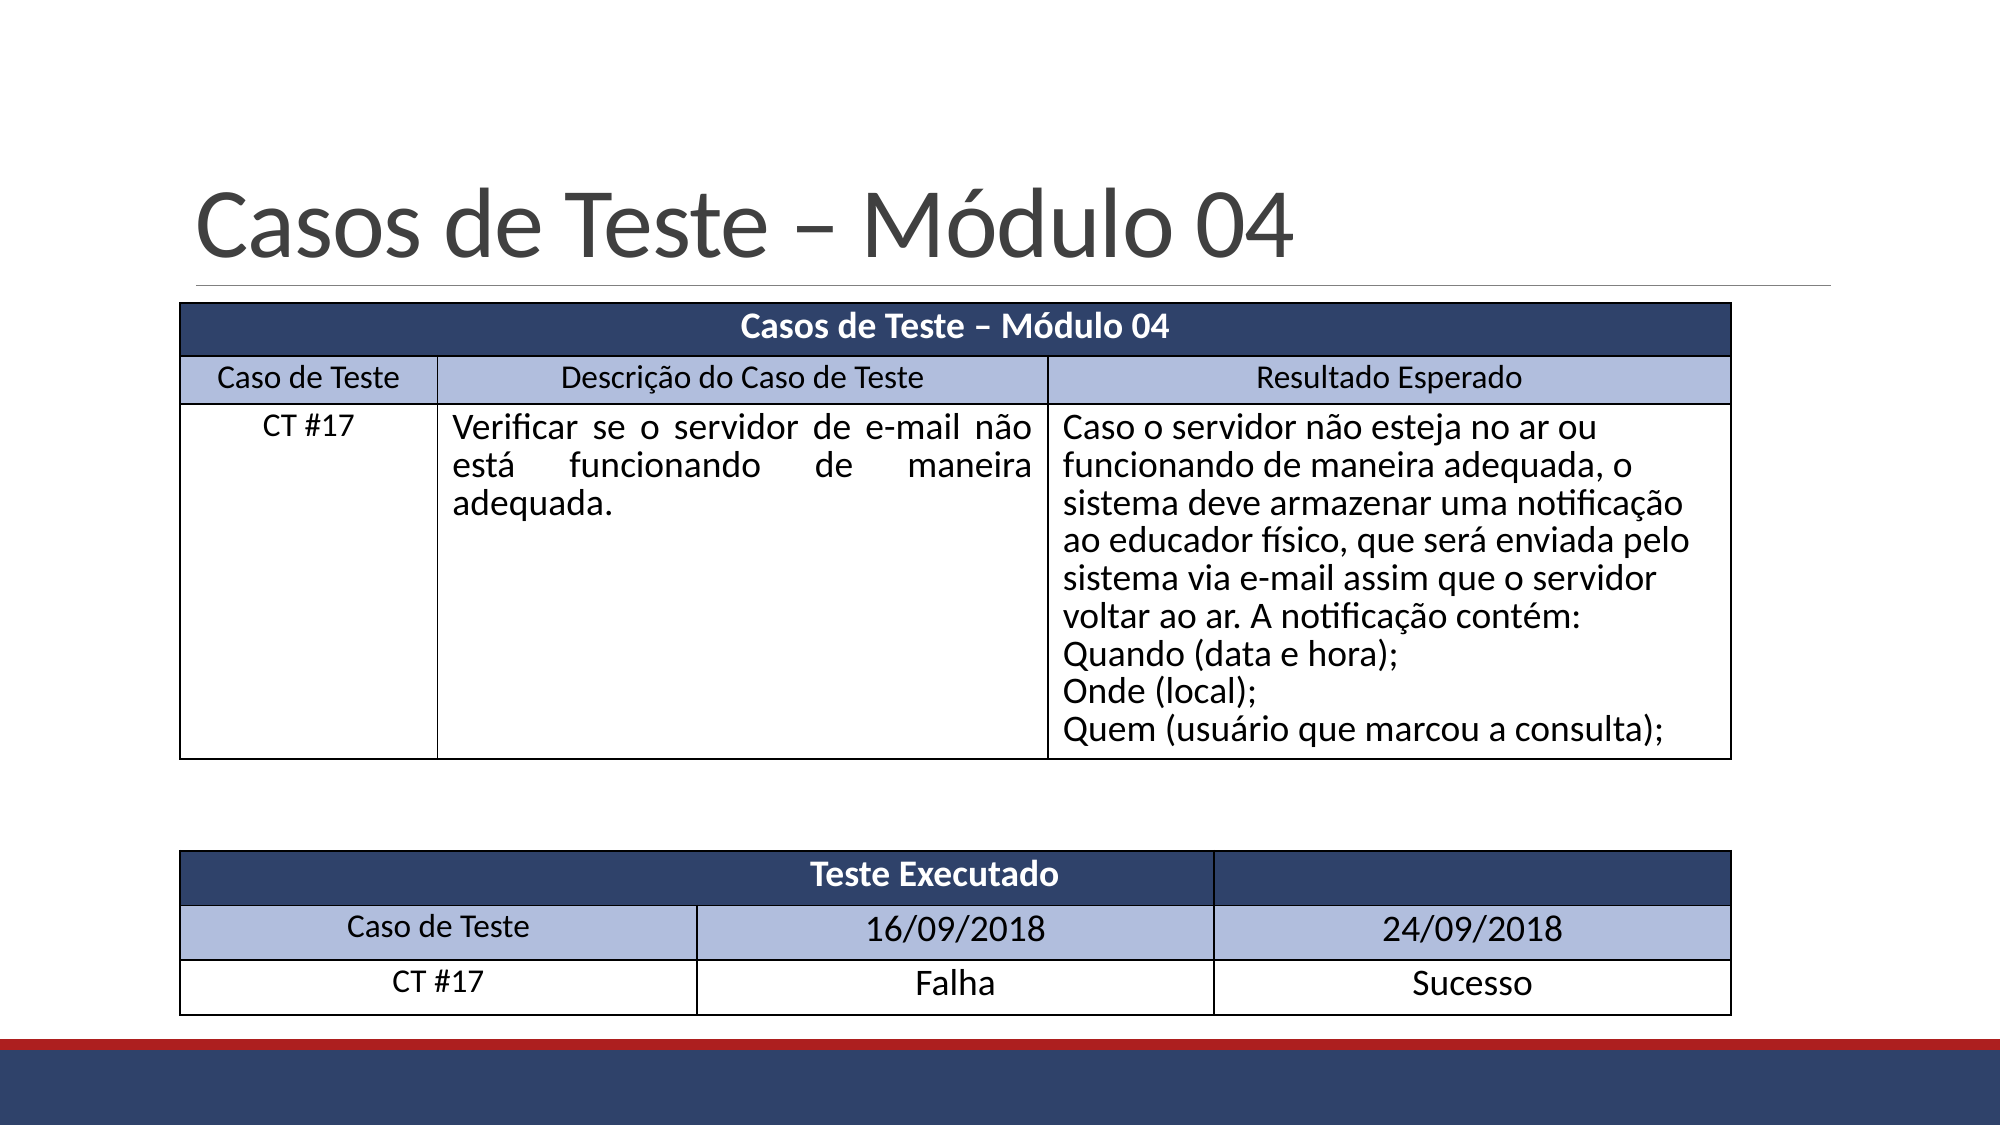

# Casos de Teste – Módulo 04
| Casos de Teste – Módulo 04 |  |  |
| --- | --- | --- |
| Caso de Teste | Descrição do Caso de Teste | Resultado Esperado |
| CT #17 | Verificar se o servidor de e-mail não está funcionando de maneira adequada. | Caso o servidor não esteja no ar ou funcionando de maneira adequada, o sistema deve armazenar uma notificação ao educador físico, que será enviada pelo sistema via e-mail assim que o servidor voltar ao ar. A notificação contém: Quando (data e hora); Onde (local); Quem (usuário que marcou a consulta); |
| Teste Executado |  |  |
| --- | --- | --- |
| Caso de Teste | 16/09/2018 | 24/09/2018 |
| CT #17 | Falha | Sucesso |